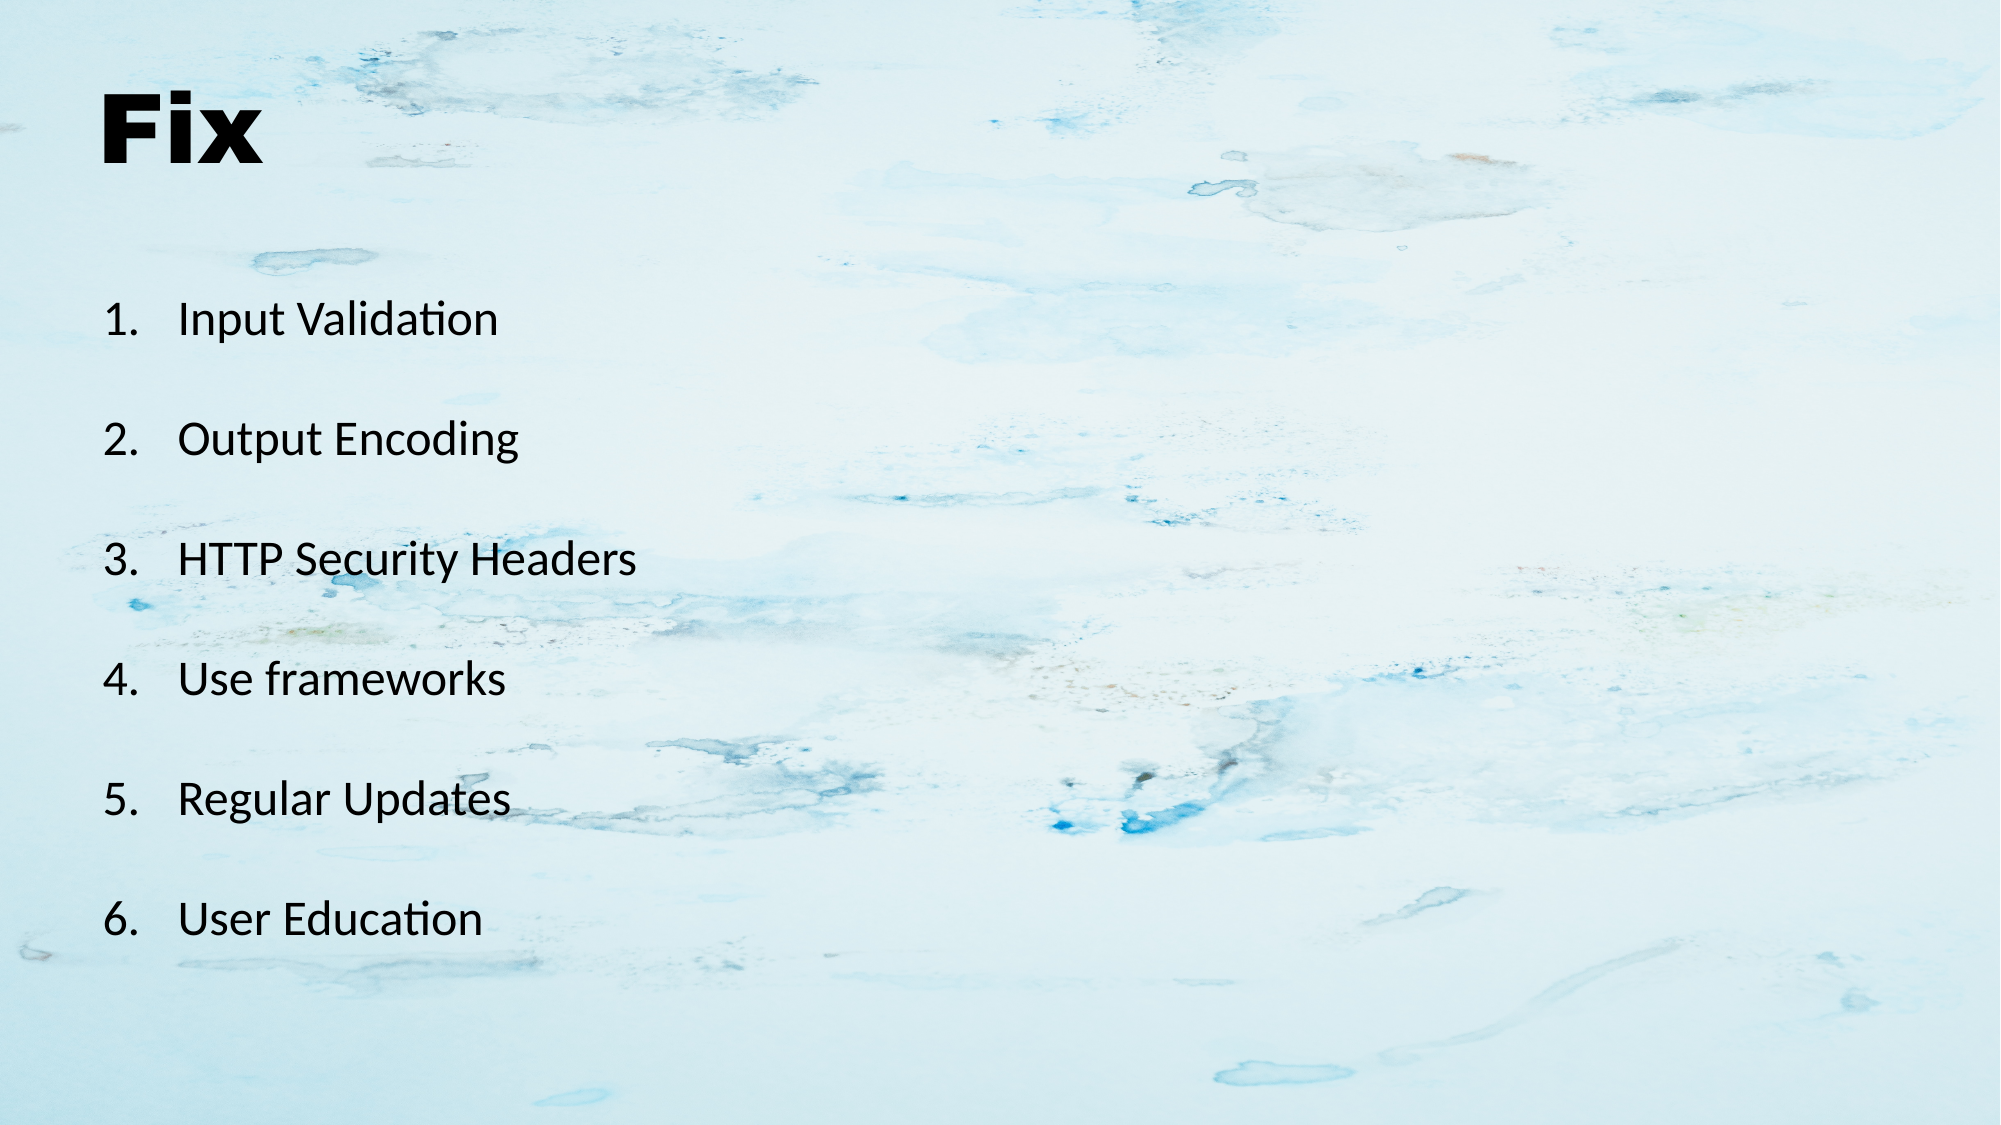

Fix
Input Validation

Output Encoding

HTTP Security Headers

Use frameworks

Regular Updates

User Education